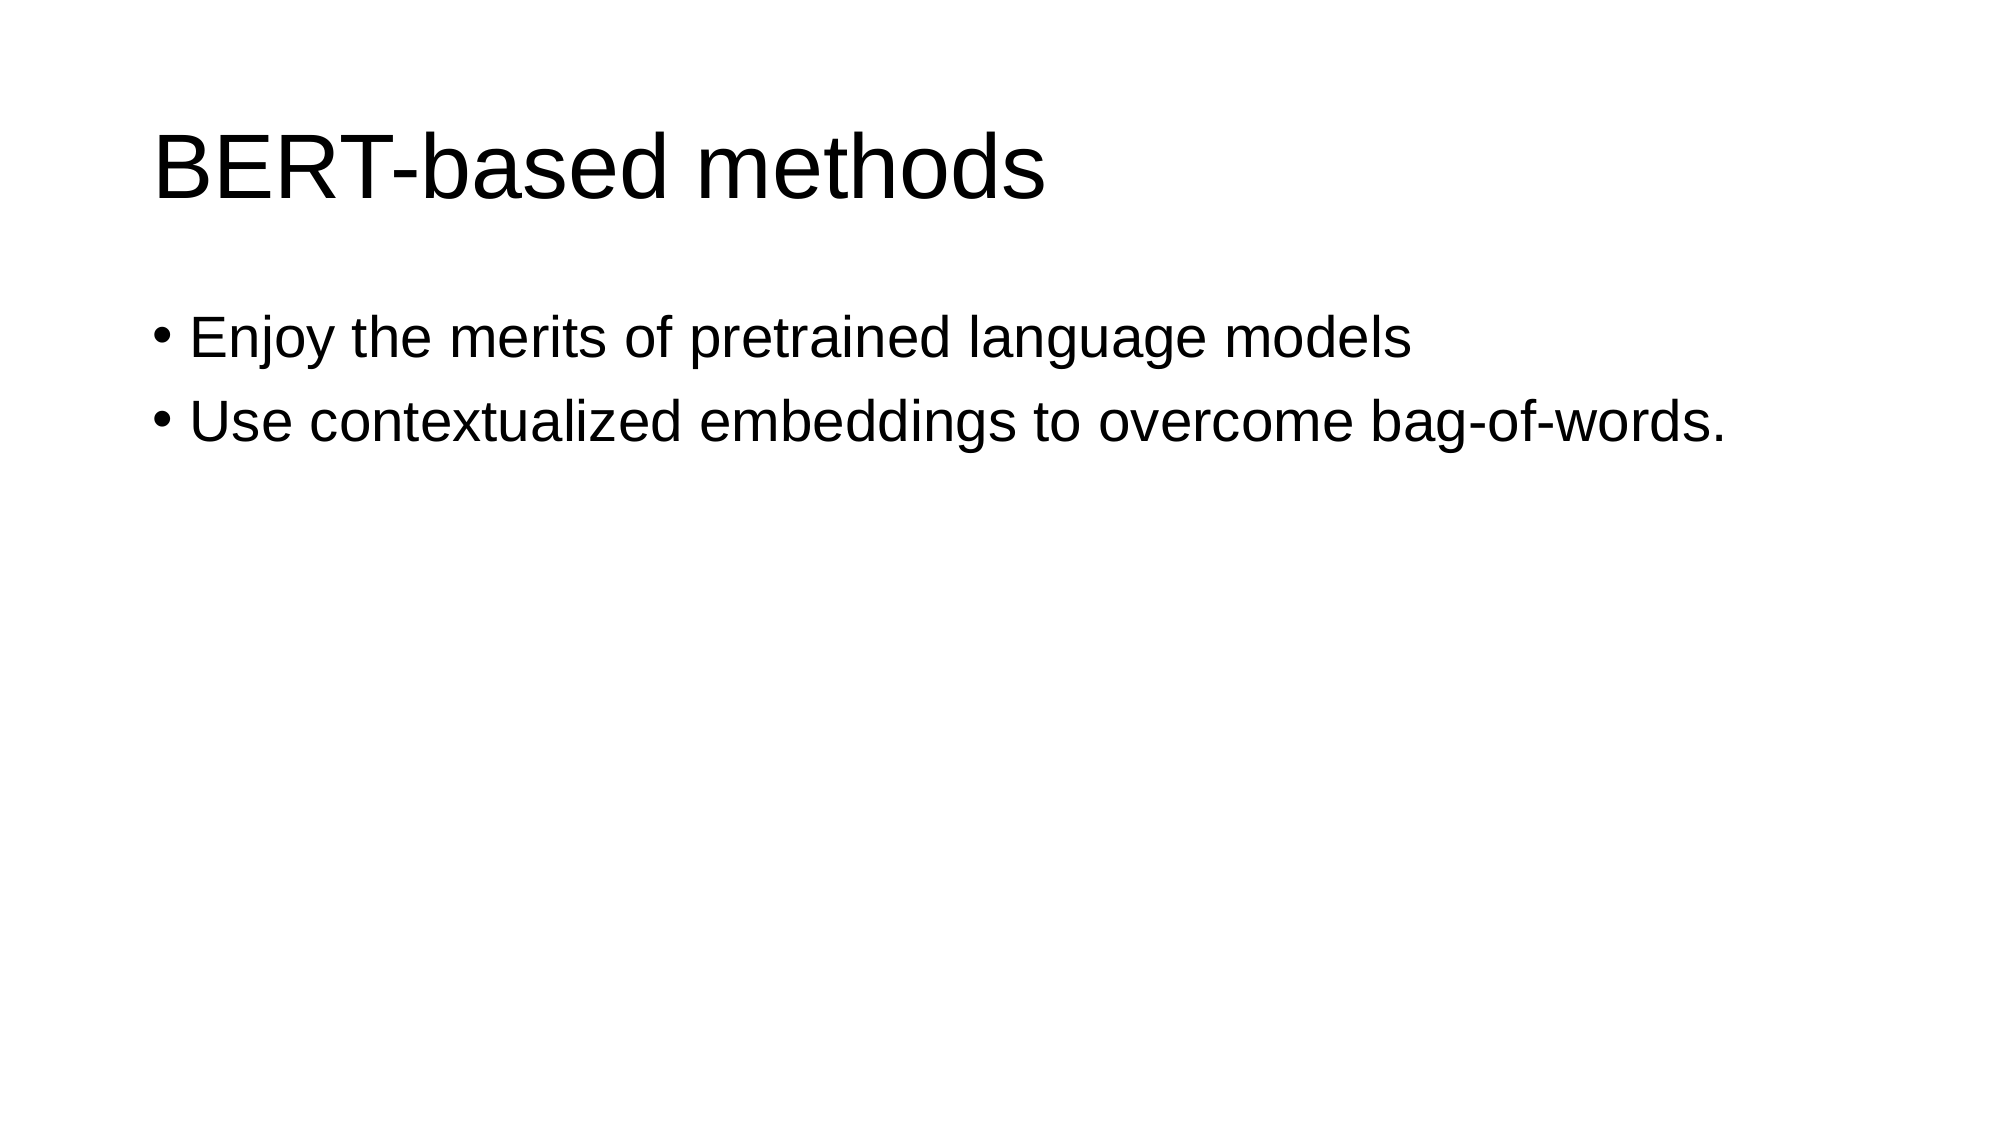

# BERT-based methods
Enjoy the merits of pretrained language models
Use contextualized embeddings to overcome bag-of-words.